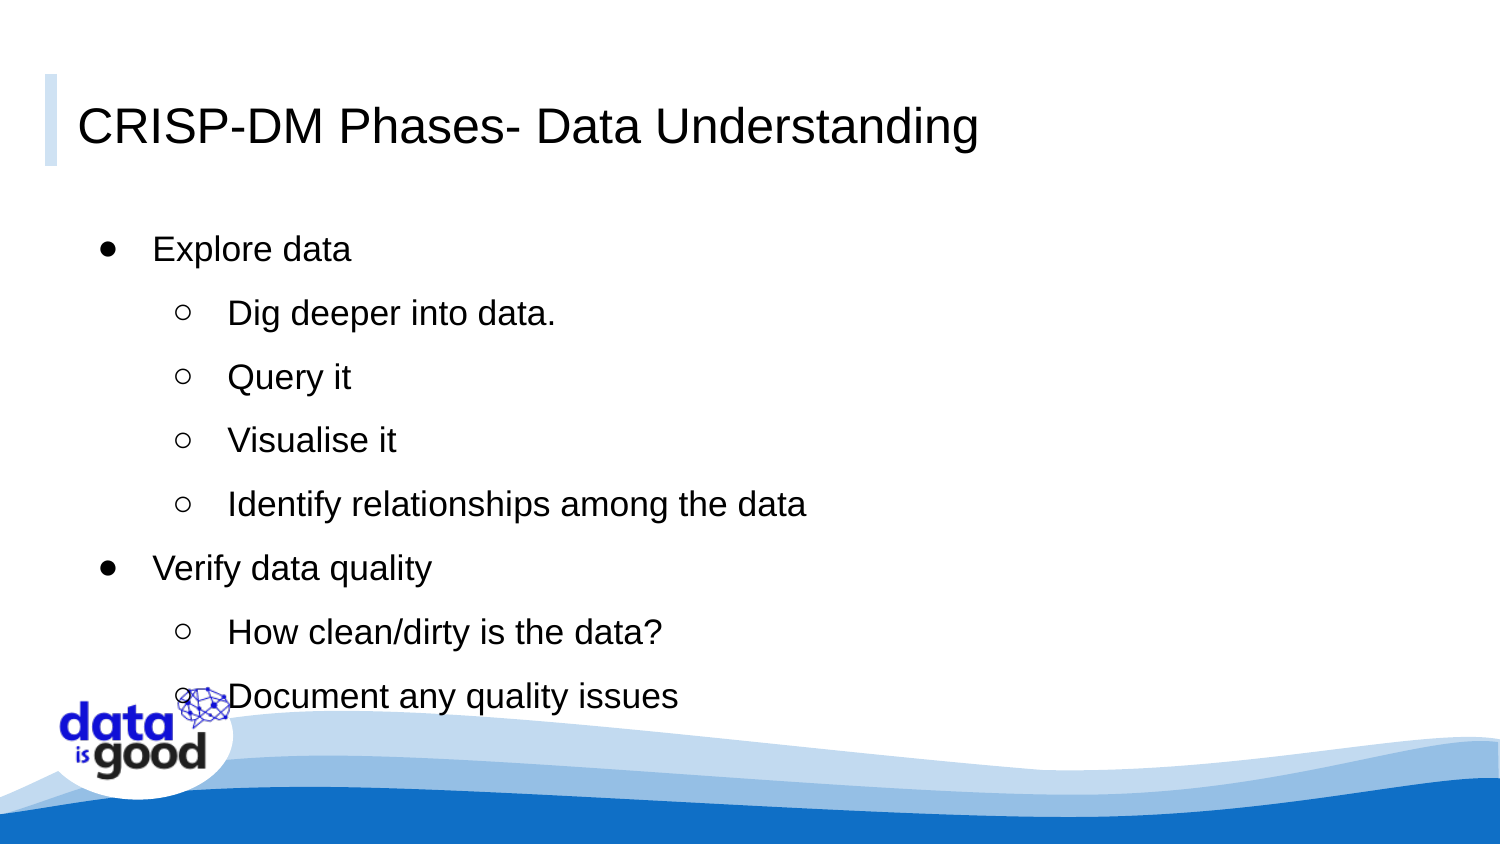

# CRISP-DM Phases- Data Understanding
Explore data
Dig deeper into data.
Query it
Visualise it
Identify relationships among the data
Verify data quality
How clean/dirty is the data?
Document any quality issues